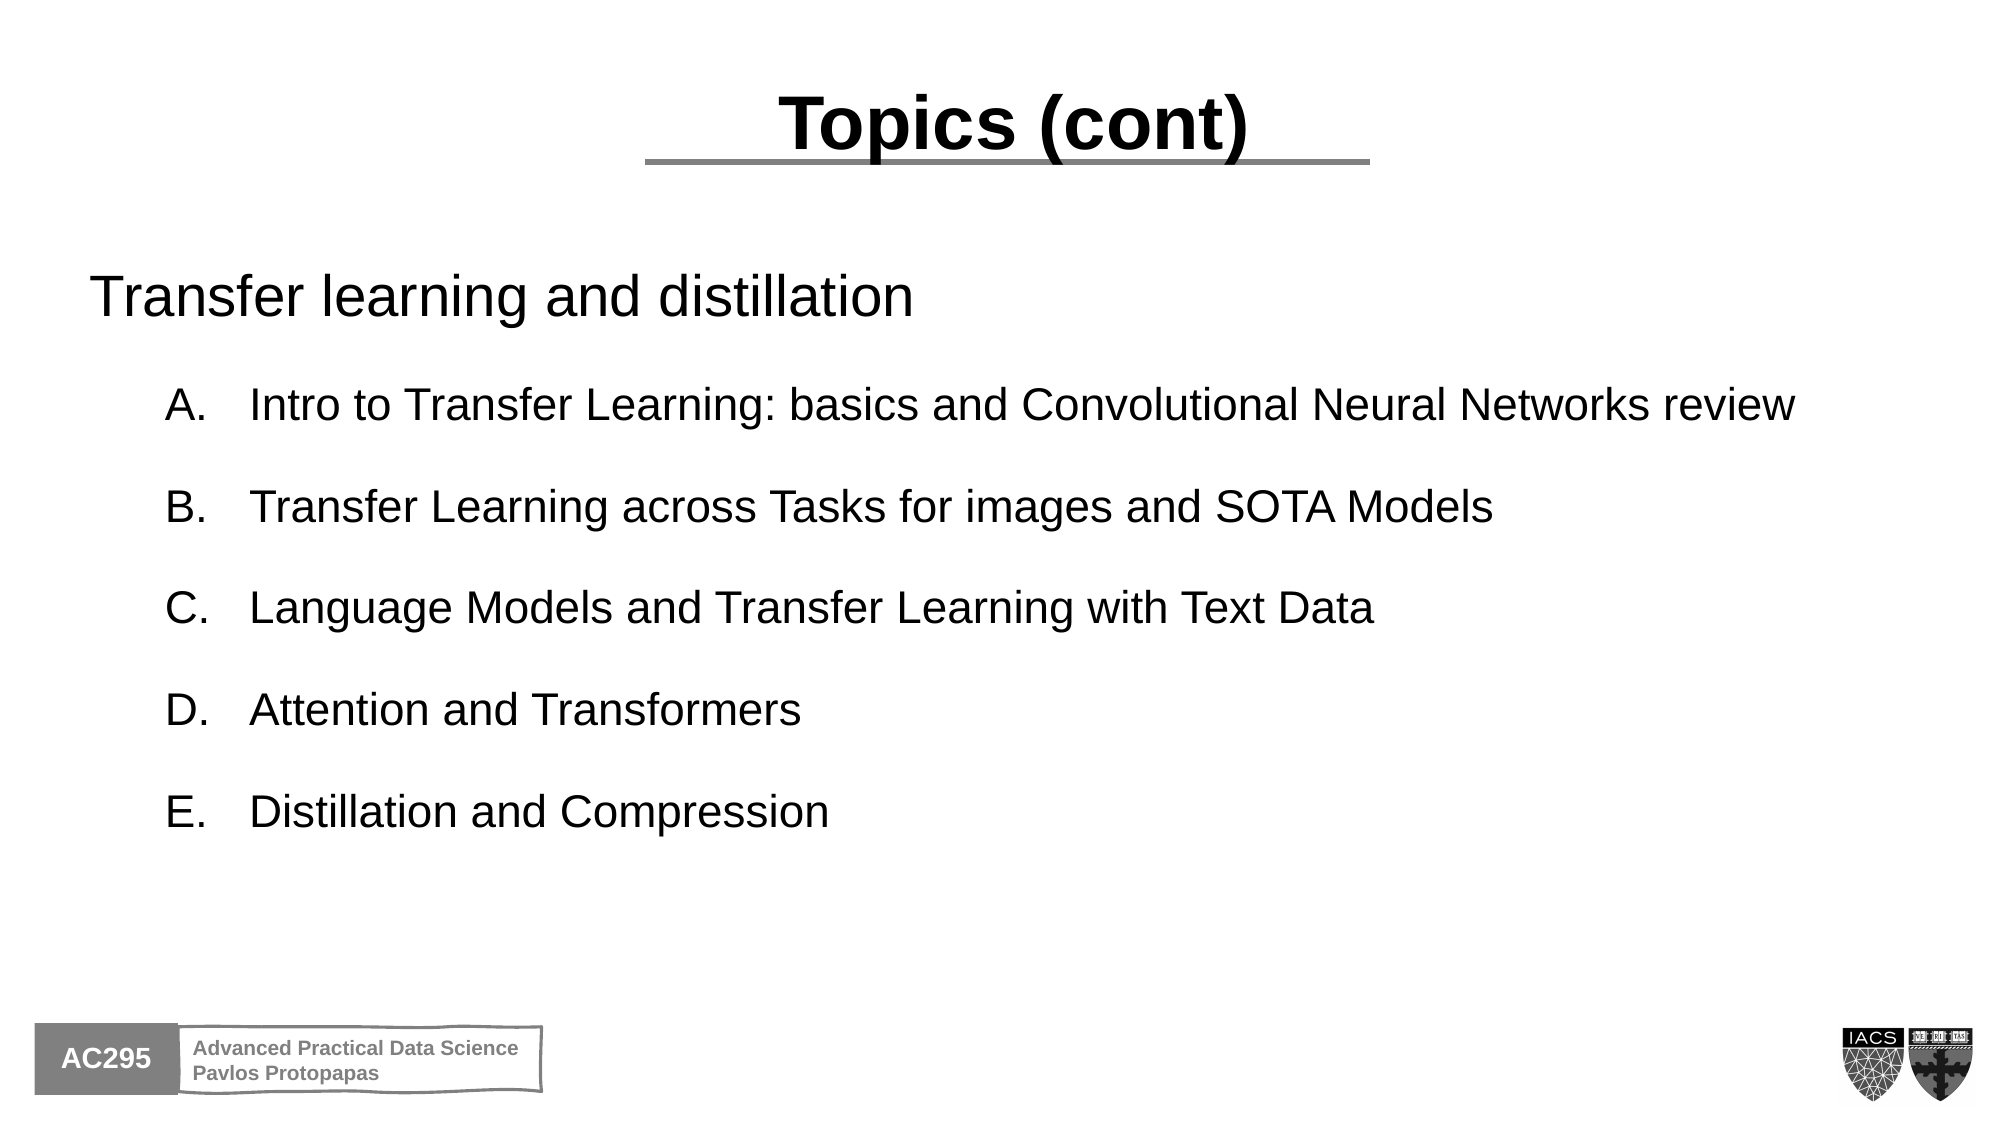

Topics (cont)

Transfer learning and distillation
Intro to Transfer Learning: basics and Convolutional Neural Networks review
Transfer Learning across Tasks for images and SOTA Models
Language Models and Transfer Learning with Text Data
Attention and Transformers
Distillation and Compression